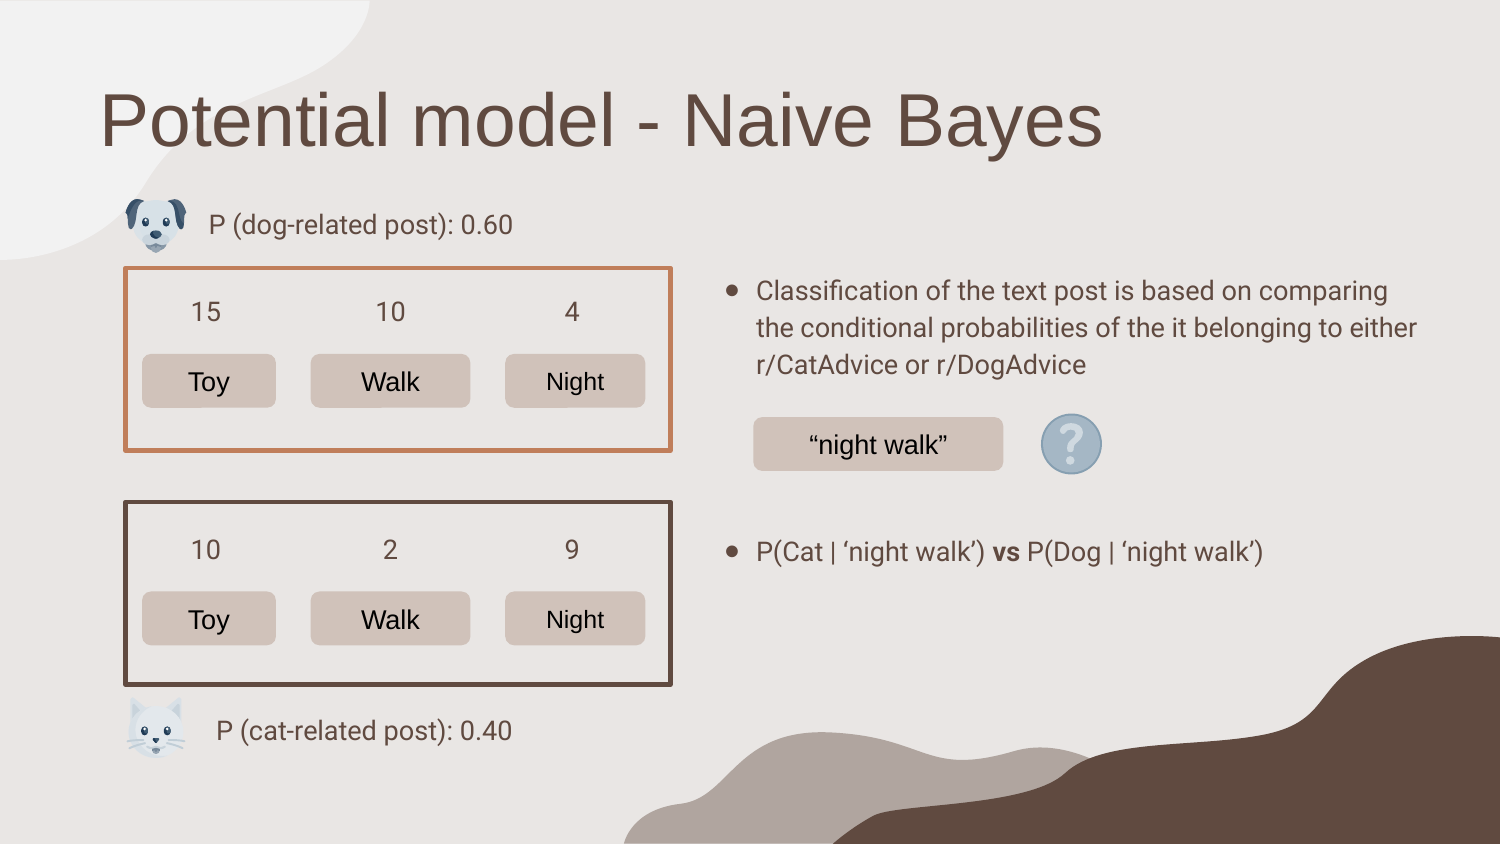

# Potential model - Naive Bayes
P (dog-related post): 0.60

Classification of the text post is based on comparing the conditional probabilities of the it belonging to either r/CatAdvice or r/DogAdvice

P(Cat | ‘night walk’) vs P(Dog | ‘night walk’)

15
10
4
Toy
Walk
Night

“night walk”

10
2
9
Toy
Walk
Night
P (cat-related post): 0.40